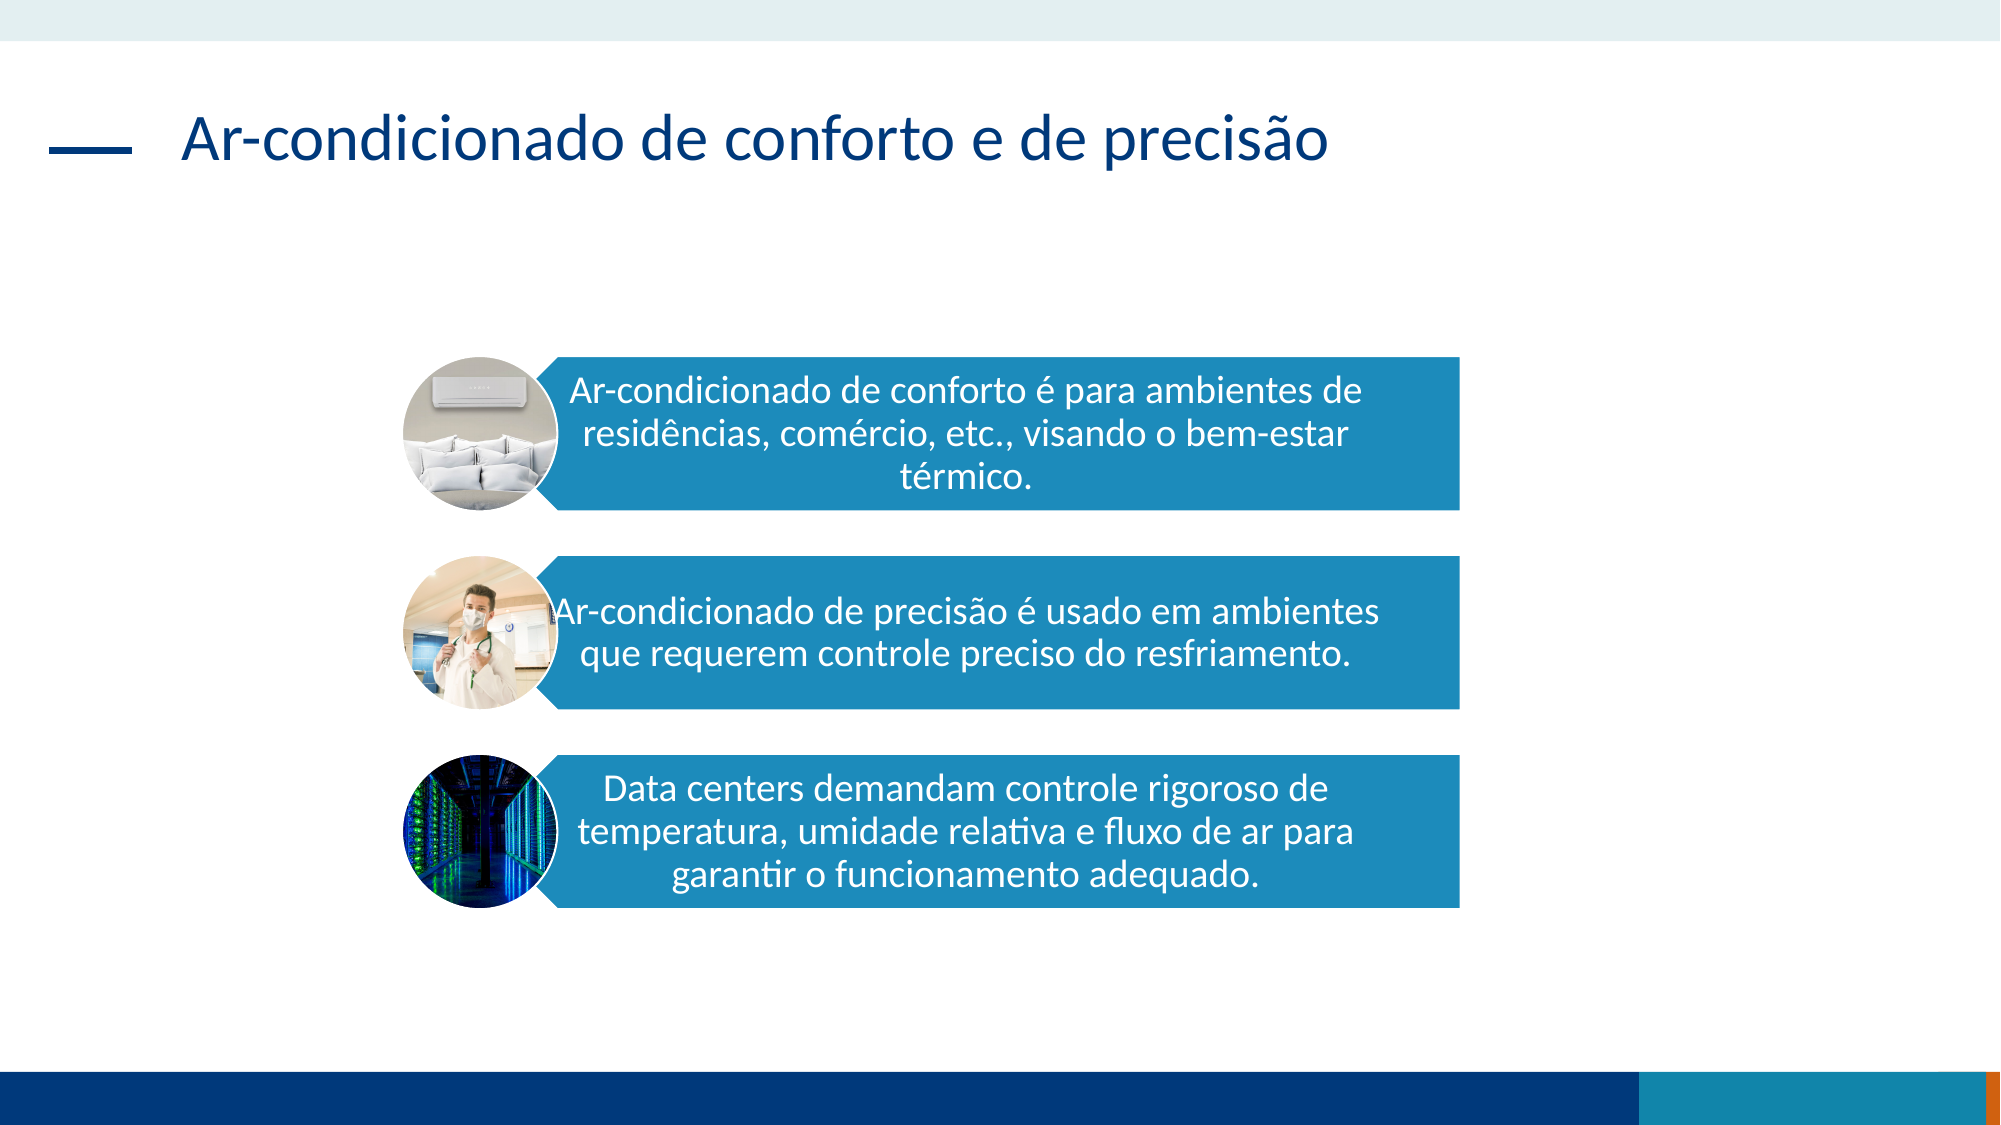

Ar-condicionado de conforto e de precisão
Ar-condicionado de conforto é para ambientes de residências, comércio, etc., visando o bem-estar térmico.
Ar-condicionado de precisão é usado em ambientes que requerem controle preciso do resfriamento.
Data centers demandam controle rigoroso de temperatura, umidade relativa e fluxo de ar para garantir o funcionamento adequado.